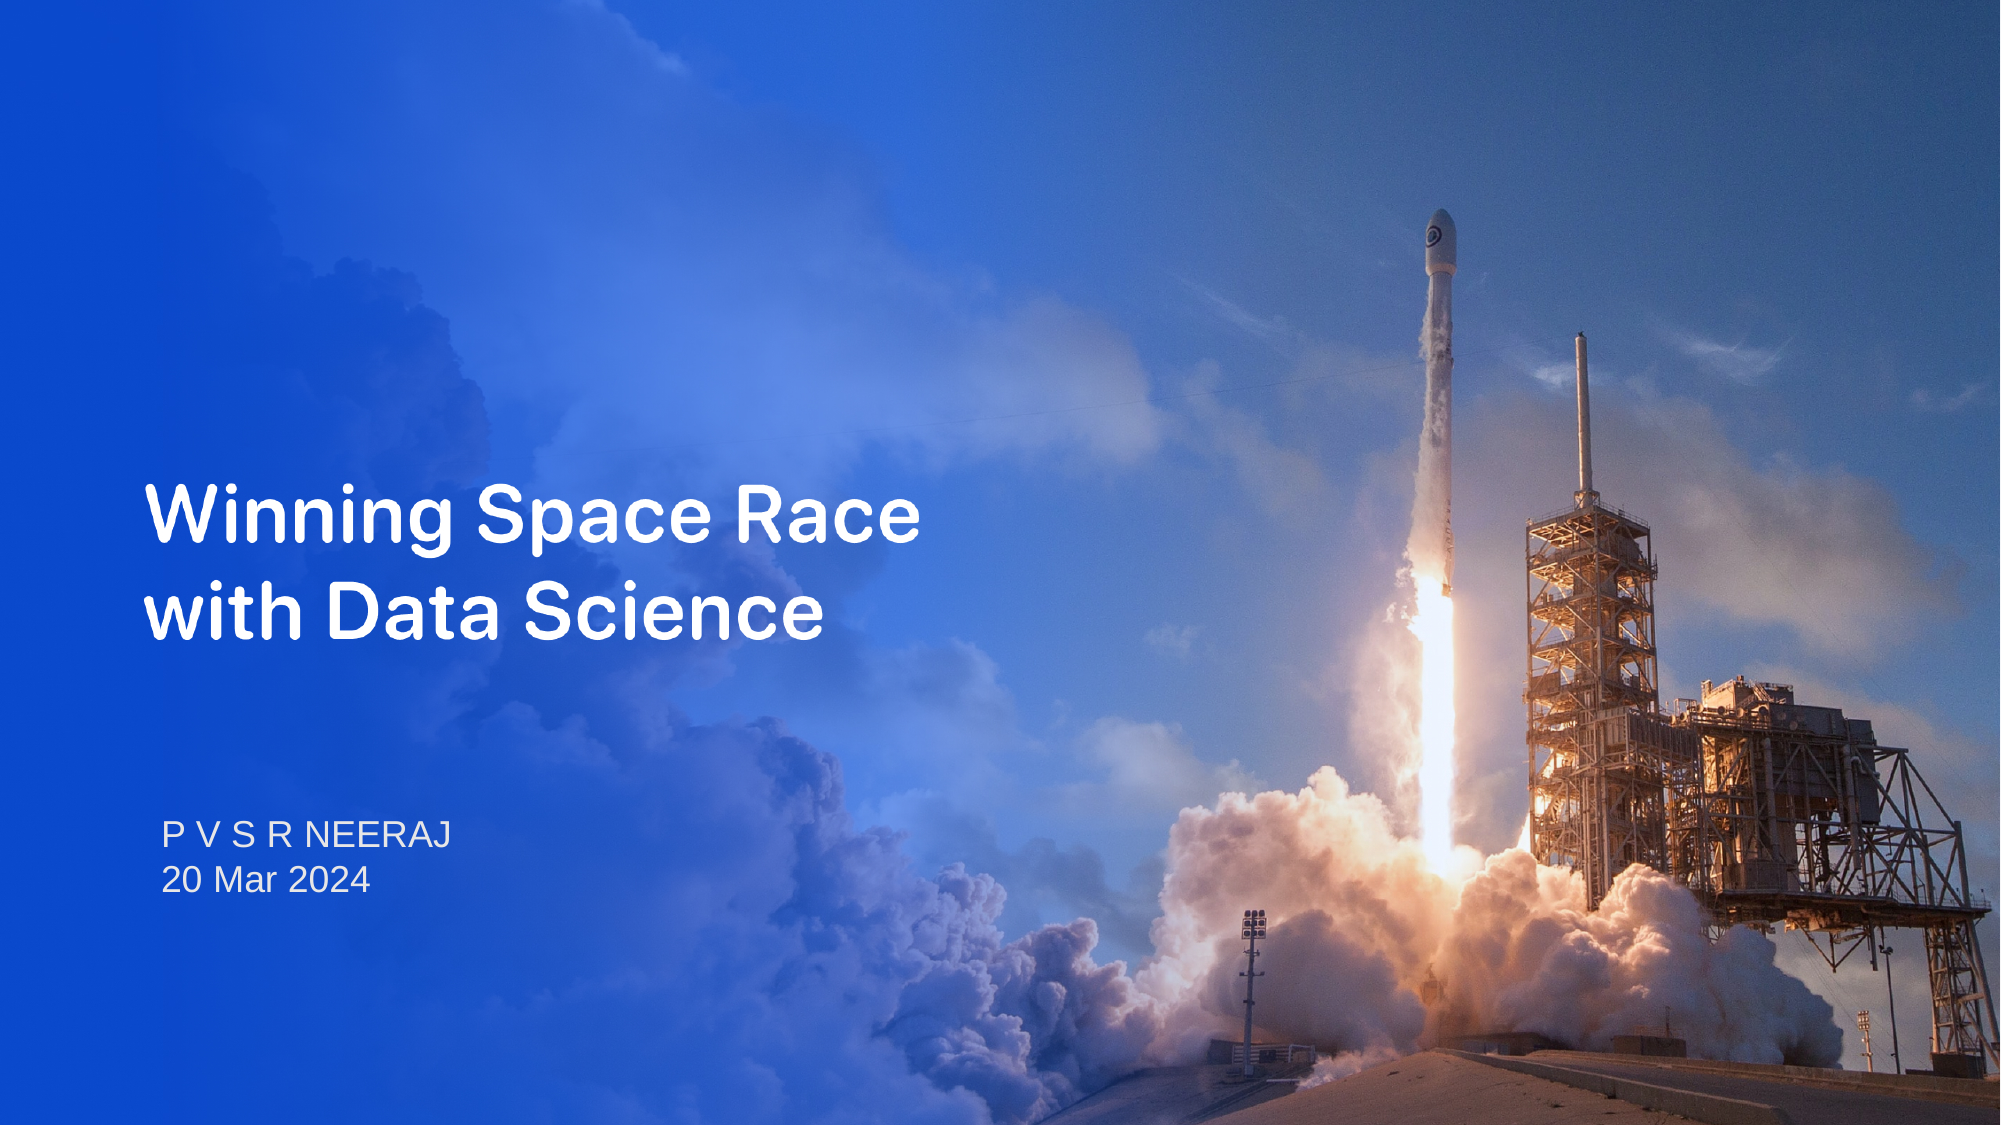

P V S R NEERAJ
20 Mar 2024